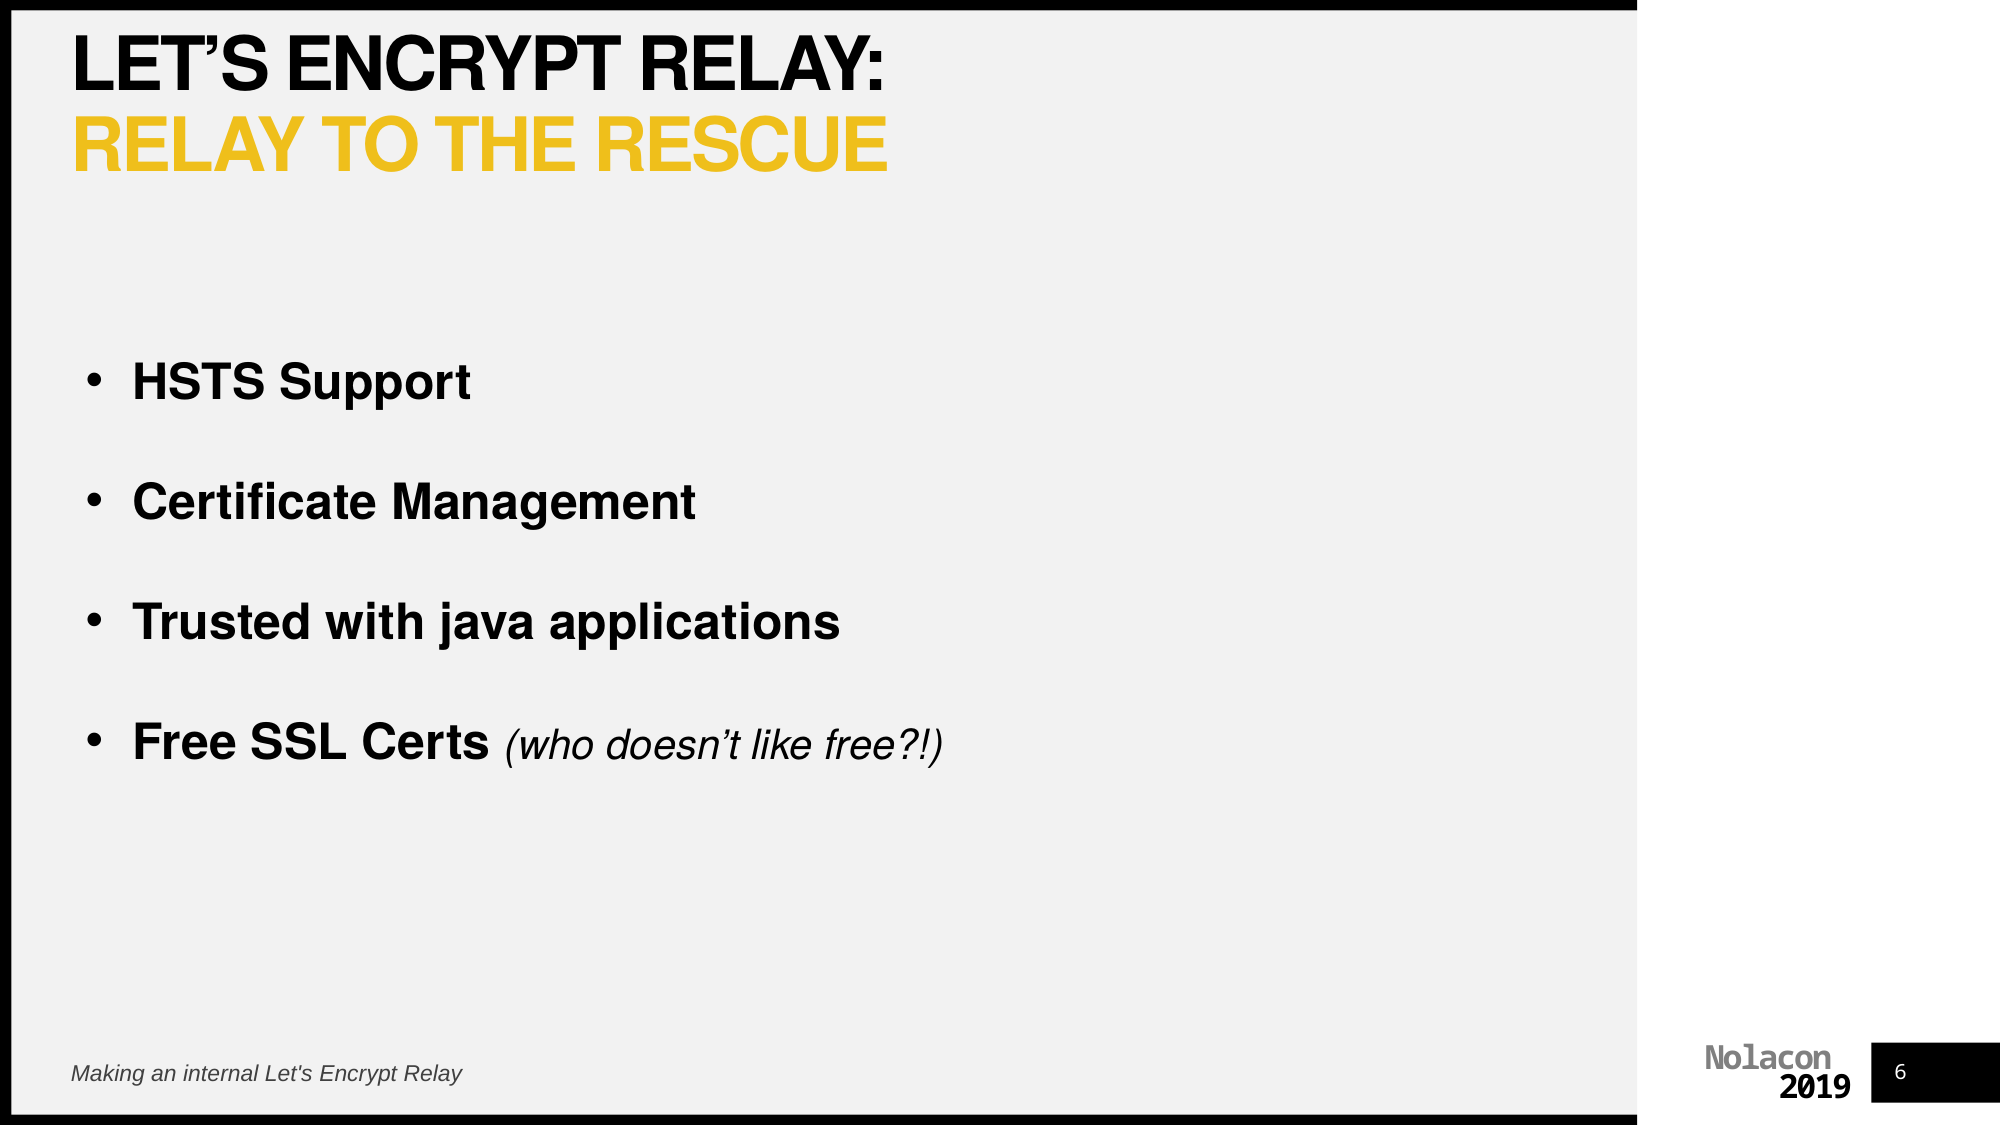

# Let’s Encrypt Relay: Relay to the rescue
HSTS Support

Certificate Management

Trusted with java applications

Free SSL Certs (who doesn’t like free?!)

Making an internal Let's Encrypt Relay
6